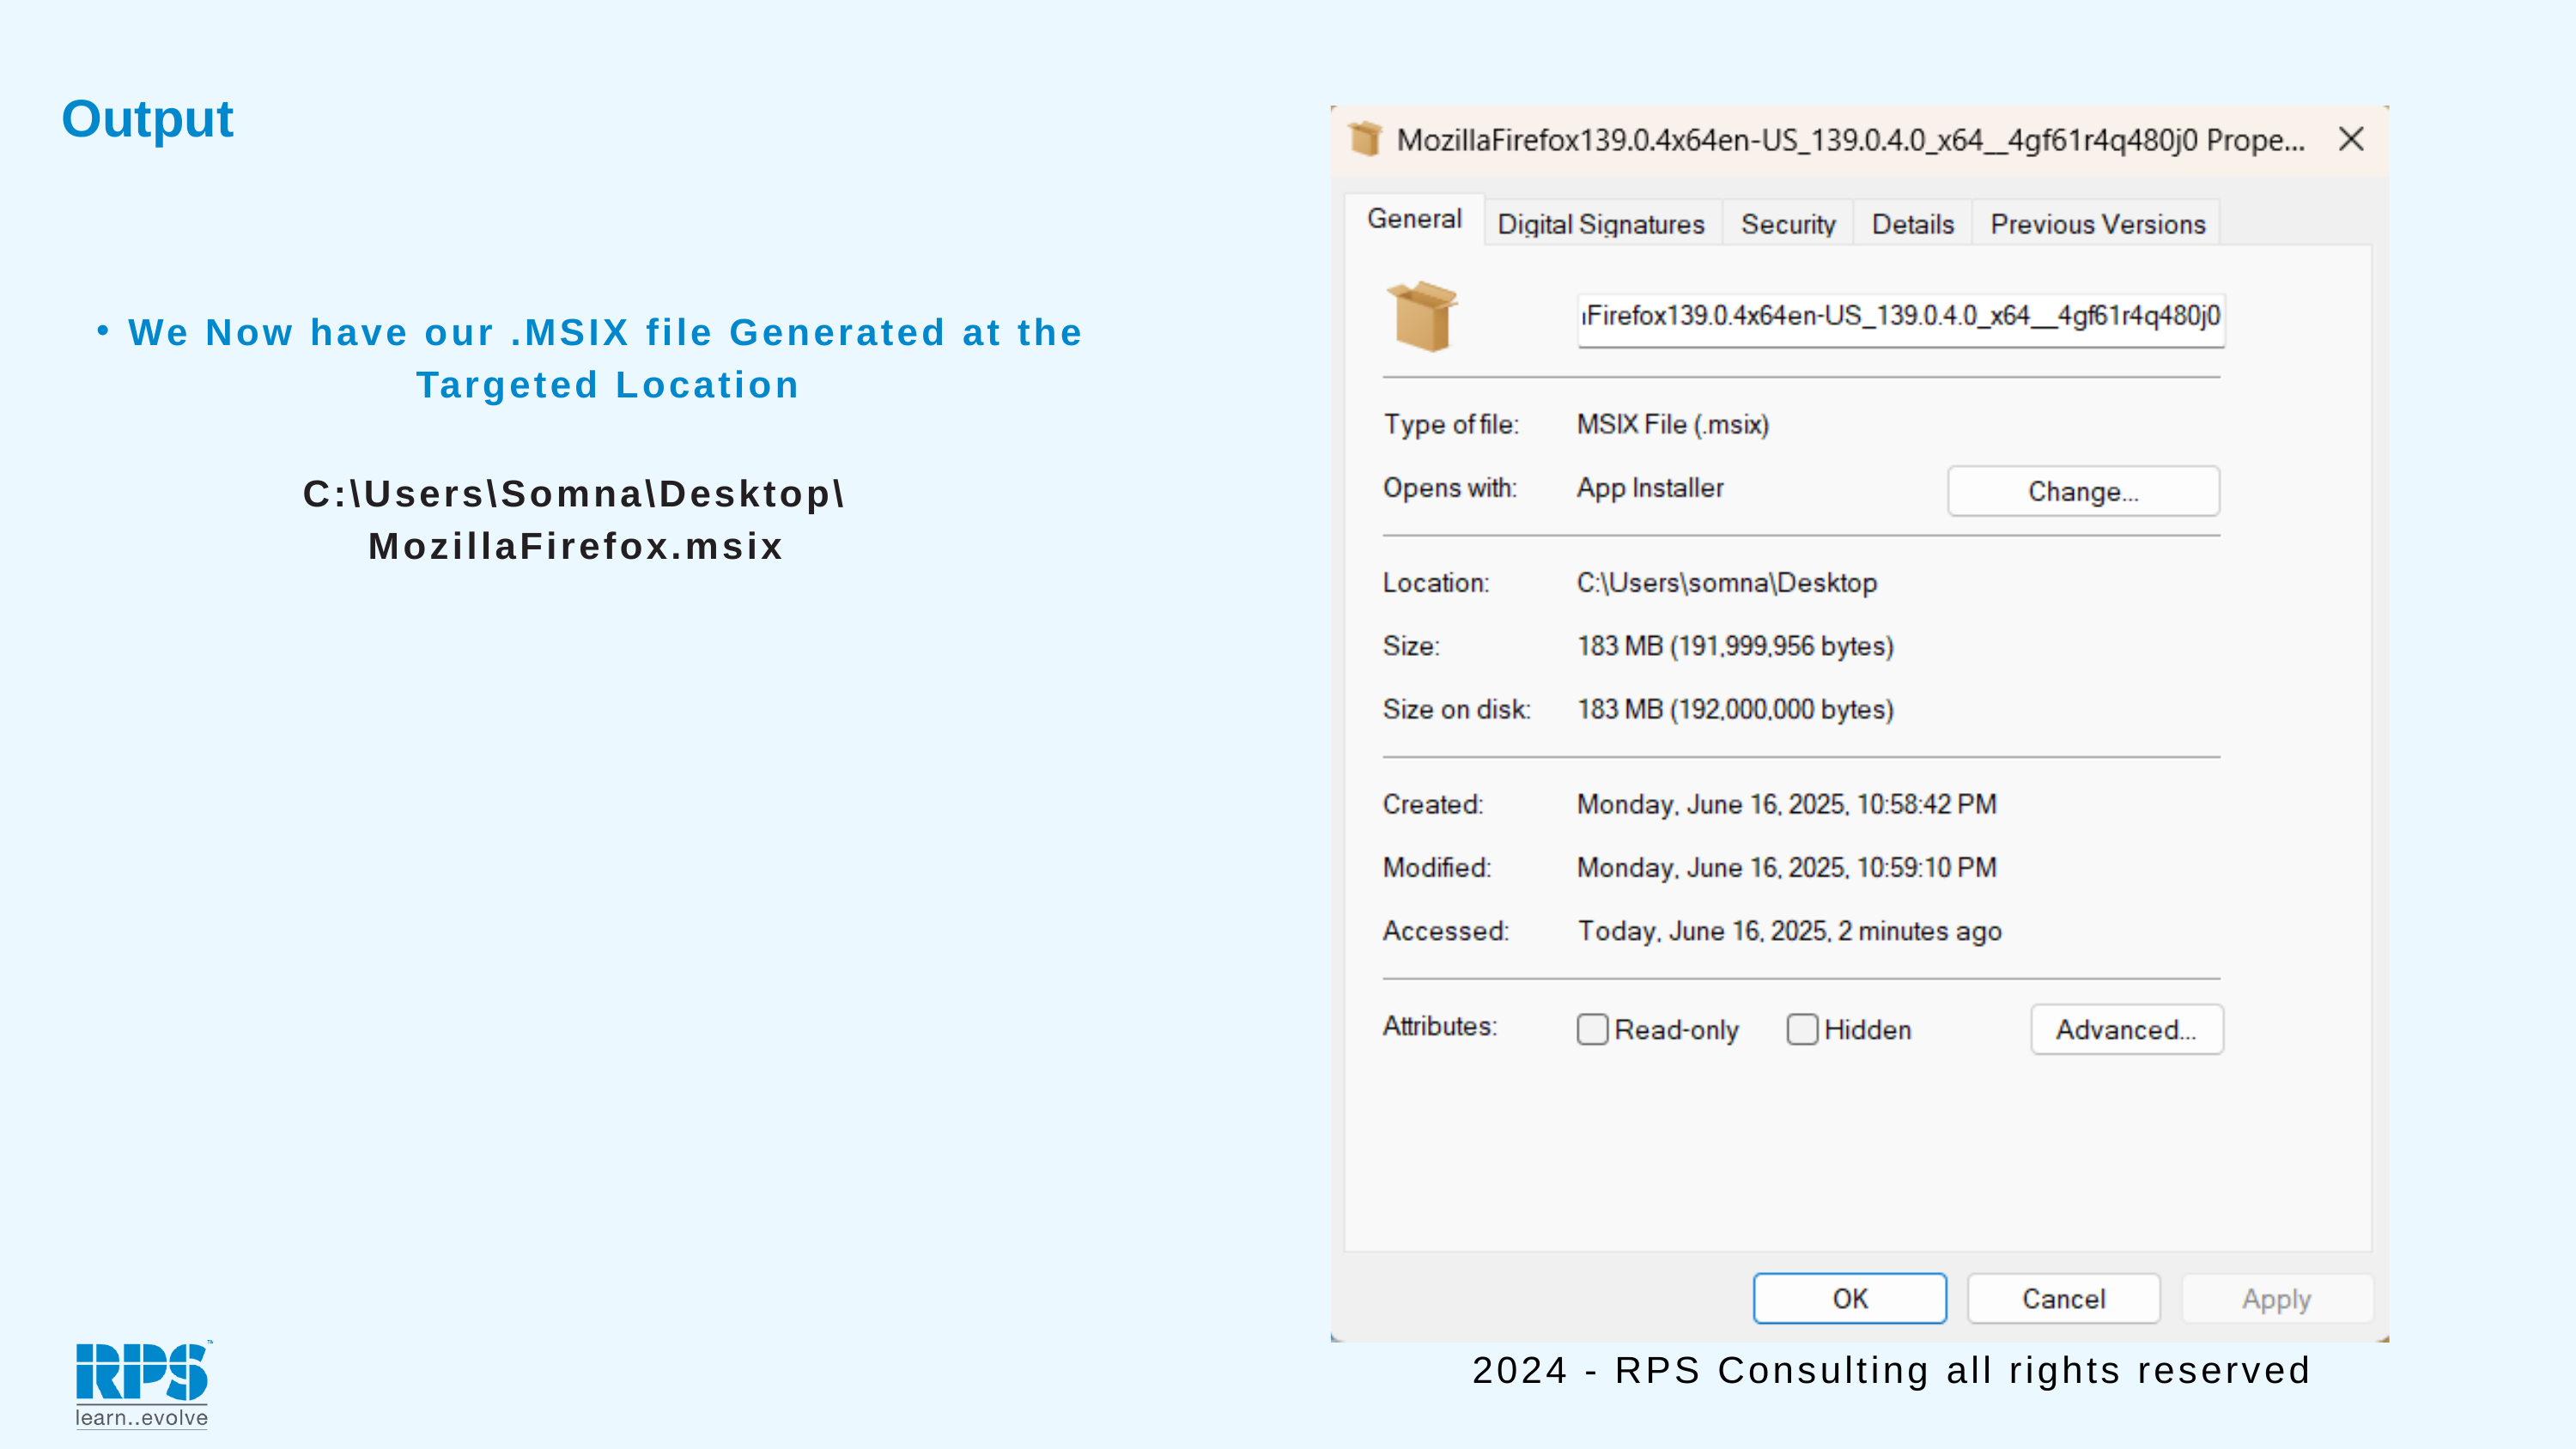

Output

We Now have our .MSIX file Generated at the Targeted Location
C:\Users\Somna\Desktop\MozillaFirefox.msix
2024 - RPS Consulting all rights reserved